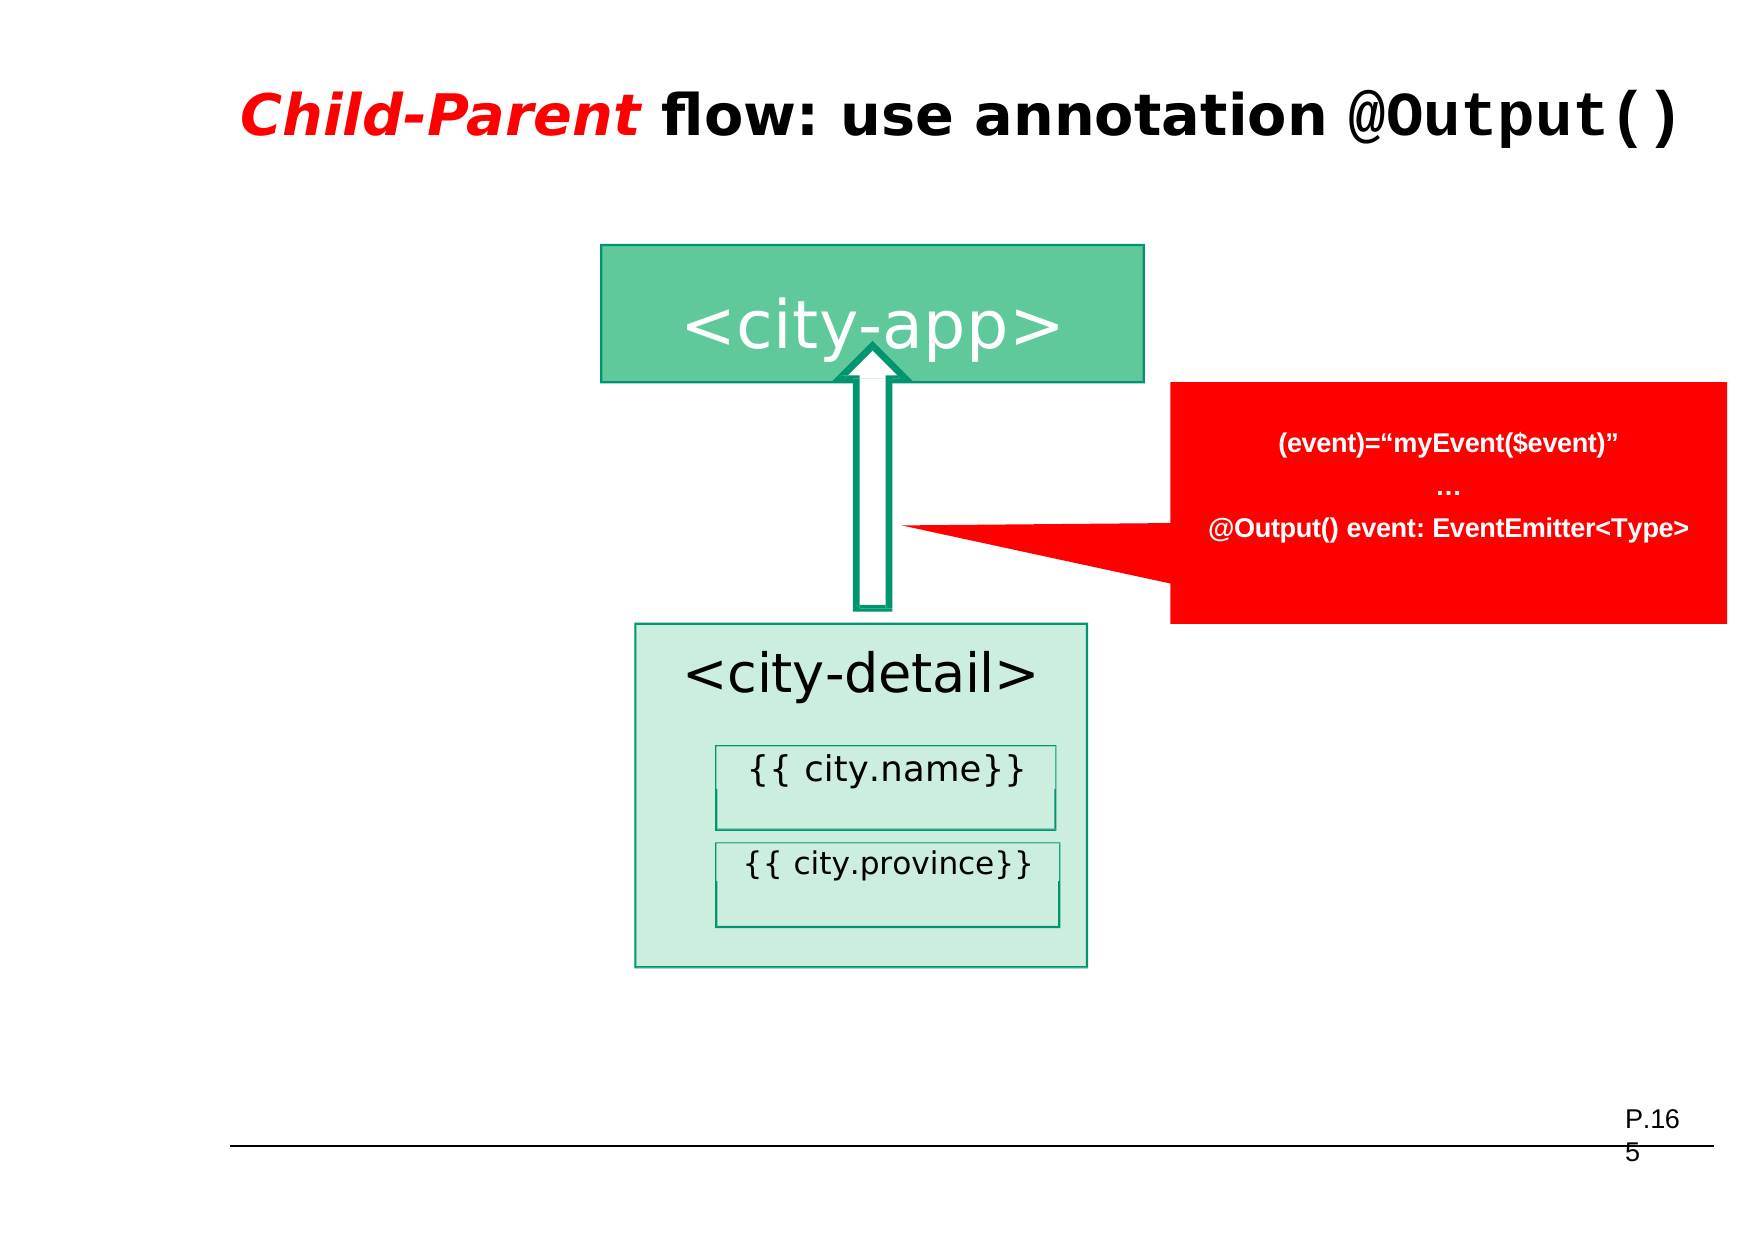

# Child-Parent flow: use annotation @Output()

<city-app>

(event)=“myEvent($event)”
…
@Output() event: EventEmitter<Type>

<city-detail>

{{ city.name}}

{{ city.province}}
P.165